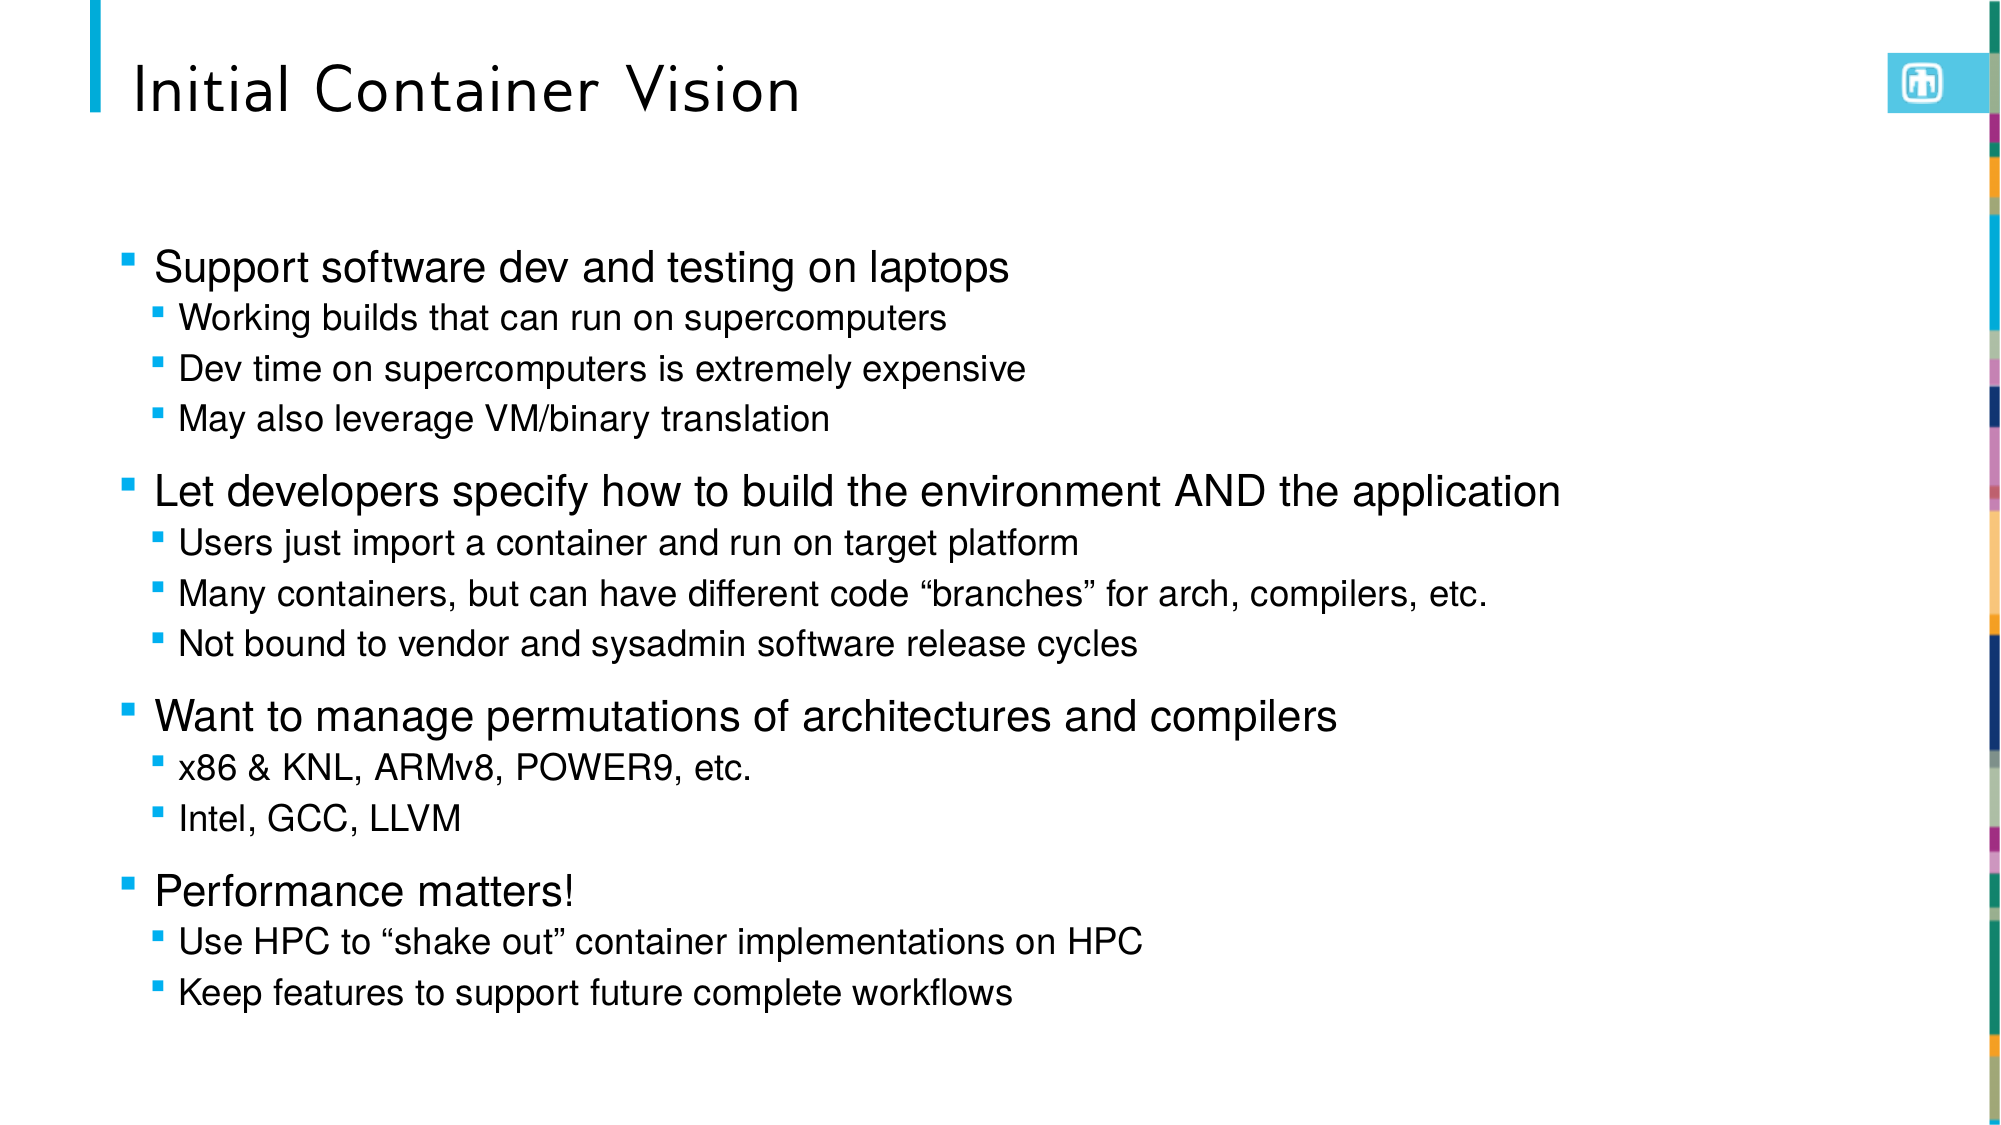

# Initial Container Vision
Support software dev and testing on laptops
Working builds that can run on supercomputers
Dev time on supercomputers is extremely expensive
May also leverage VM/binary translation
Let developers specify how to build the environment AND the application
Users just import a container and run on target platform
Many containers, but can have different code “branches” for arch, compilers, etc.
Not bound to vendor and sysadmin software release cycles
Want to manage permutations of architectures and compilers
x86 & KNL, ARMv8, POWER9, etc.
Intel, GCC, LLVM
Performance matters!
Use HPC to “shake out” container implementations on HPC
Keep features to support future complete workflows